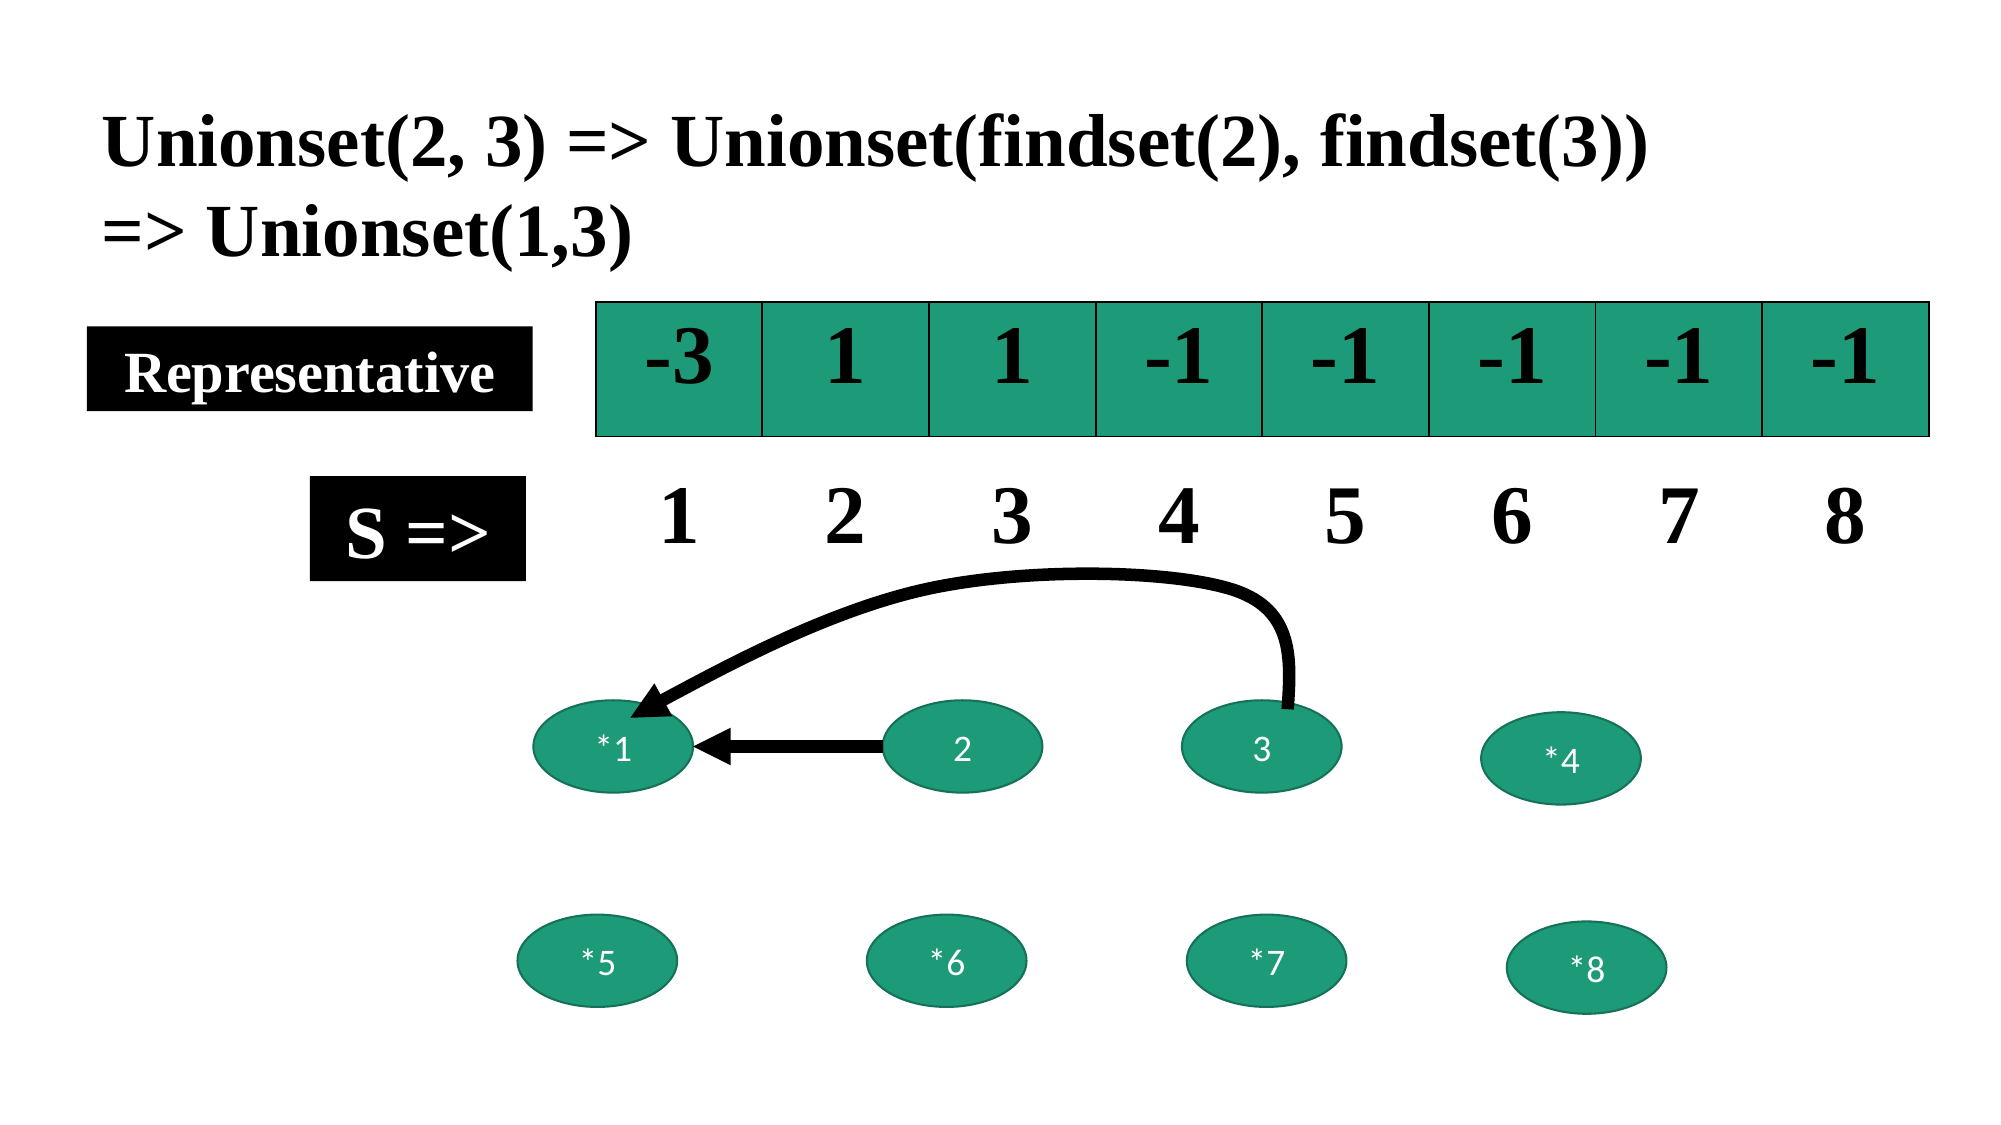

Unionset(2, 3) => Unionset(findset(2), findset(3))
=> Unionset(1,3)
| -3 | 1 | 1 | -1 | -1 | -1 | -1 | -1 |
| --- | --- | --- | --- | --- | --- | --- | --- |
Representative
| 1 | 2 | 3 | 4 | 5 | 6 | 7 | 8 |
| --- | --- | --- | --- | --- | --- | --- | --- |
S =>

*1
2
3
*4
*5
*6
*7
*8